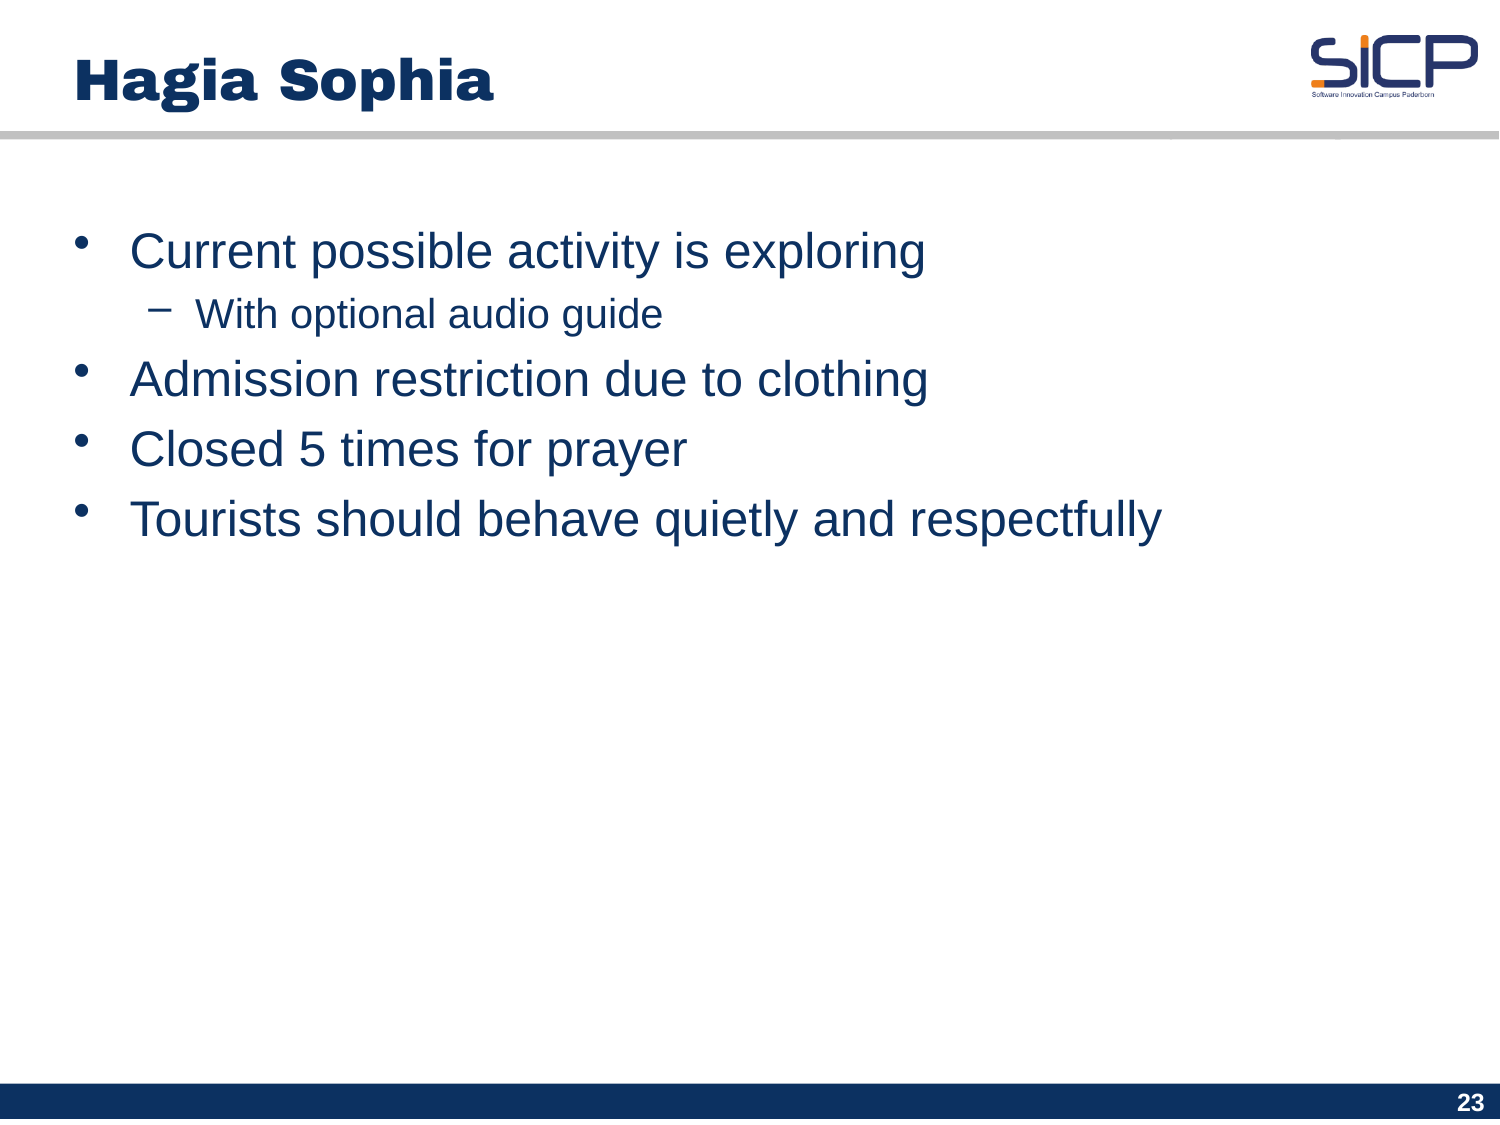

# Hagia Sophia
Current possible activity is exploring
With optional audio guide
Admission restriction due to clothing
Closed 5 times for prayer
Tourists should behave quietly and respectfully
23